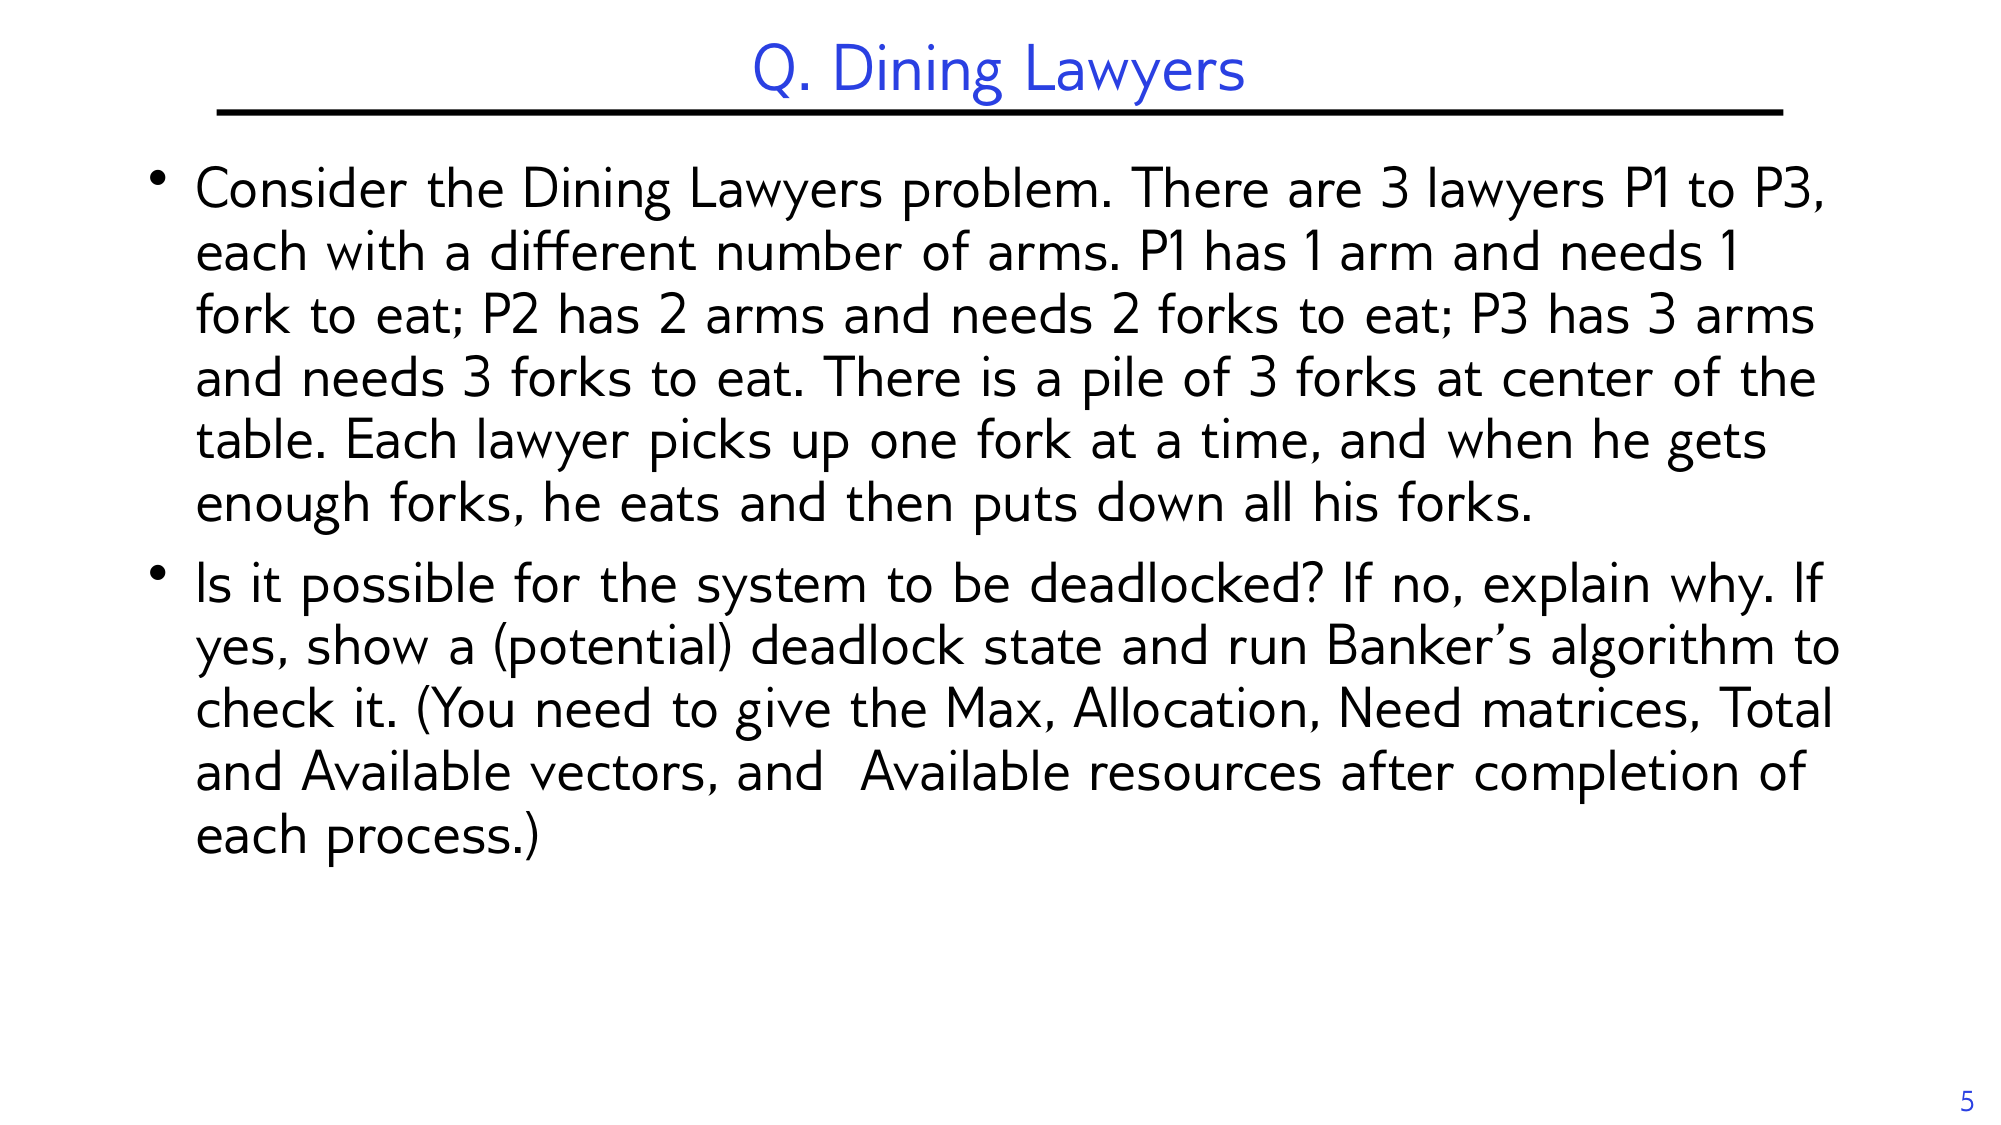

# Q. Dining Lawyers
Consider the Dining Lawyers problem. There are 3 lawyers P1 to P3, each with a different number of arms. P1 has 1 arm and needs 1 fork to eat; P2 has 2 arms and needs 2 forks to eat; P3 has 3 arms and needs 3 forks to eat. There is a pile of 3 forks at center of the table. Each lawyer picks up one fork at a time, and when he gets enough forks, he eats and then puts down all his forks.
Is it possible for the system to be deadlocked? If no, explain why. If yes, show a (potential) deadlock state and run Banker’s algorithm to check it. (You need to give the Max, Allocation, Need matrices, Total and Available vectors, and  Available resources after completion of each process.)